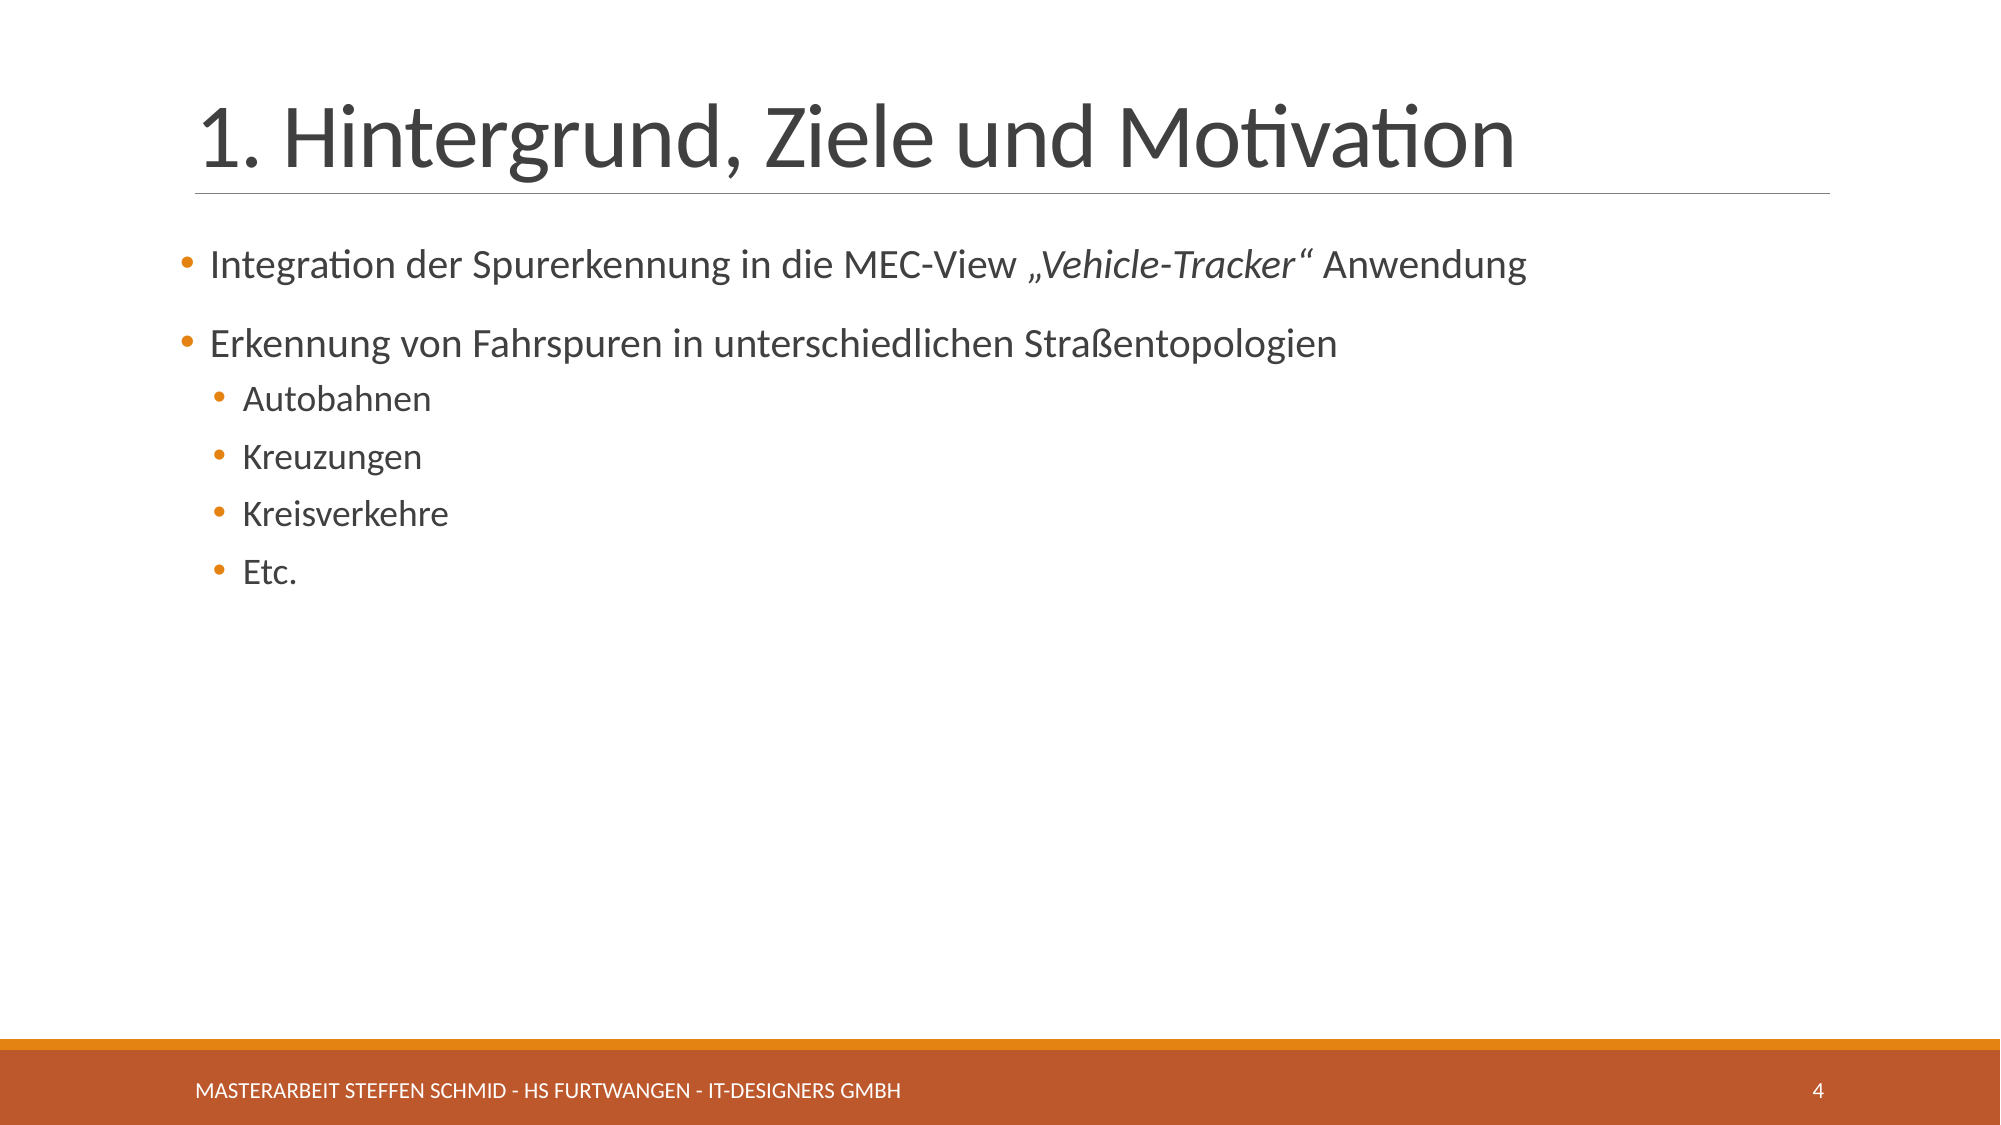

# 1. Hintergrund, Ziele und Motivation
Integration der Spurerkennung in die MEC-View „Vehicle-Tracker“ Anwendung
Erkennung von Fahrspuren in unterschiedlichen Straßentopologien
Autobahnen
Kreuzungen
Kreisverkehre
Etc.
Masterarbeit Steffen Schmid - HS Furtwangen - IT-Designers GmbH
4